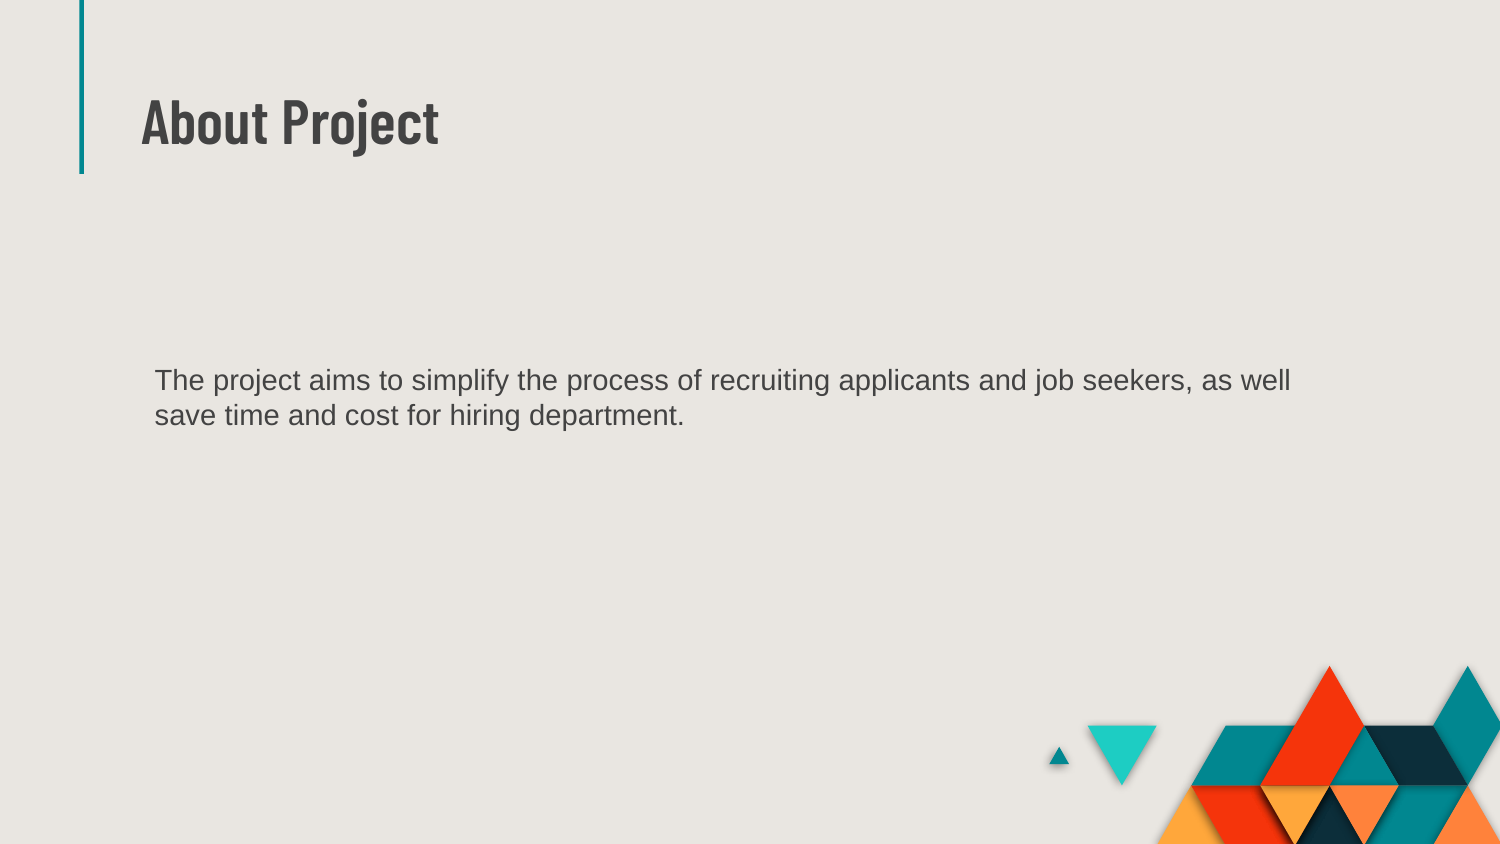

# About Project

The project aims to simplify the process of recruiting applicants and job seekers, as well save time and cost for hiring department.